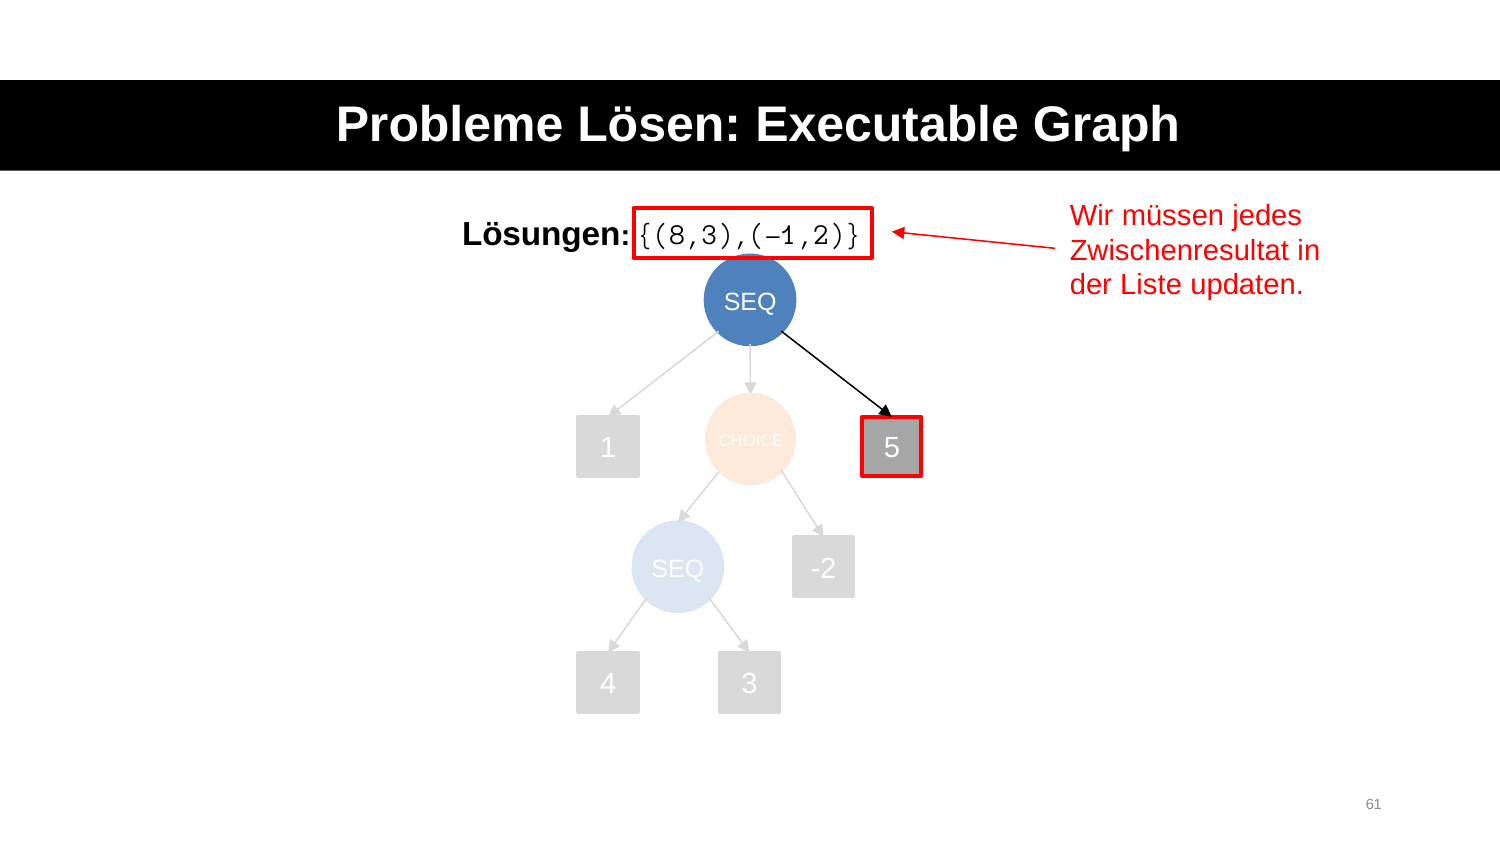

Probleme Lösen: Executable Graph

Wir müssen jedes Zwischenresultat in der Liste updaten.
Lösungen:
{(8,3),(-1,2)}

SEQ

1
5
CHOICE
CHOICE

-2
SEQ
4
3

61